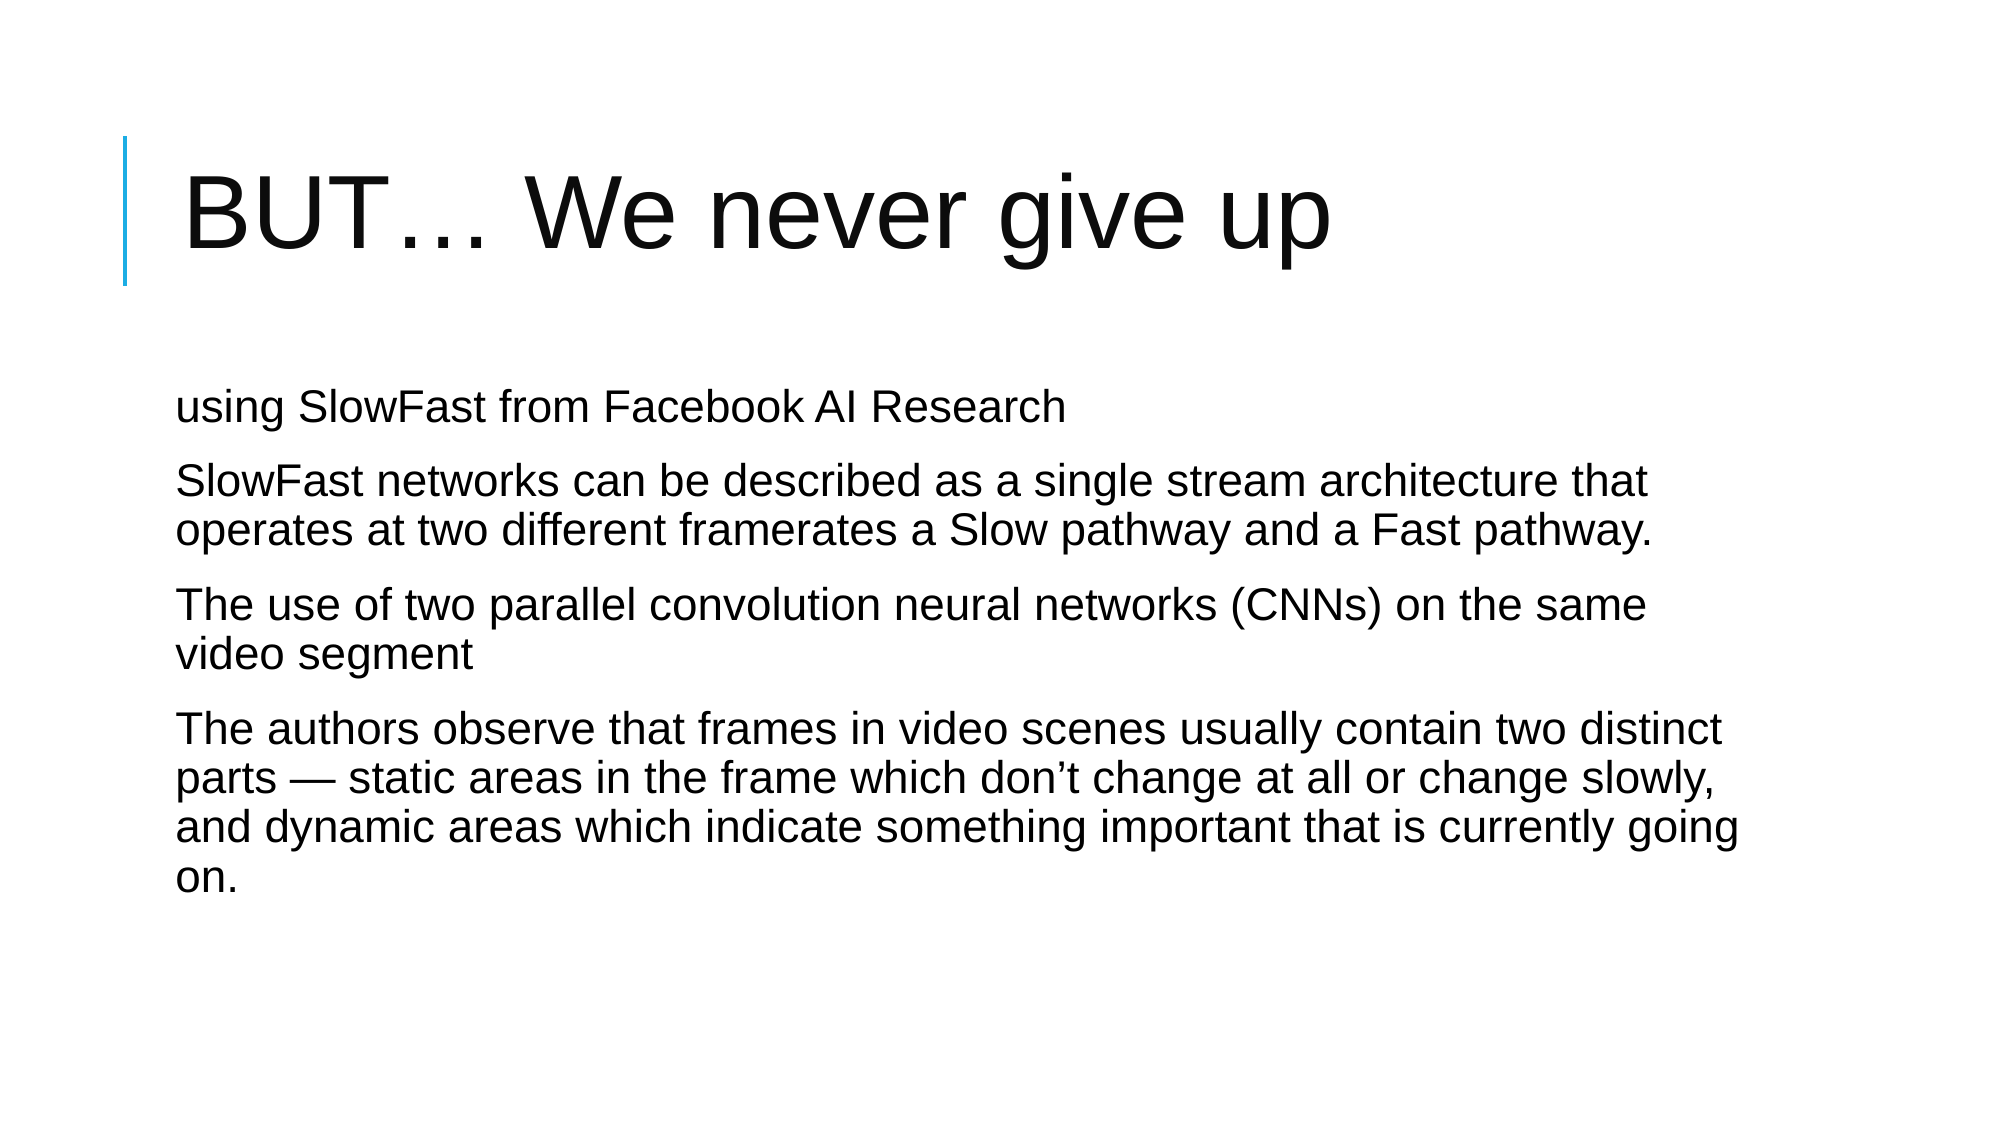

# BUT… We never give up
using SlowFast from Facebook AI Research
SlowFast networks can be described as a single stream architecture that operates at two different framerates a Slow pathway and a Fast pathway.
The use of two parallel convolution neural networks (CNNs) on the same video segment
The authors observe that frames in video scenes usually contain two distinct parts — static areas in the frame which don’t change at all or change slowly, and dynamic areas which indicate something important that is currently going on.